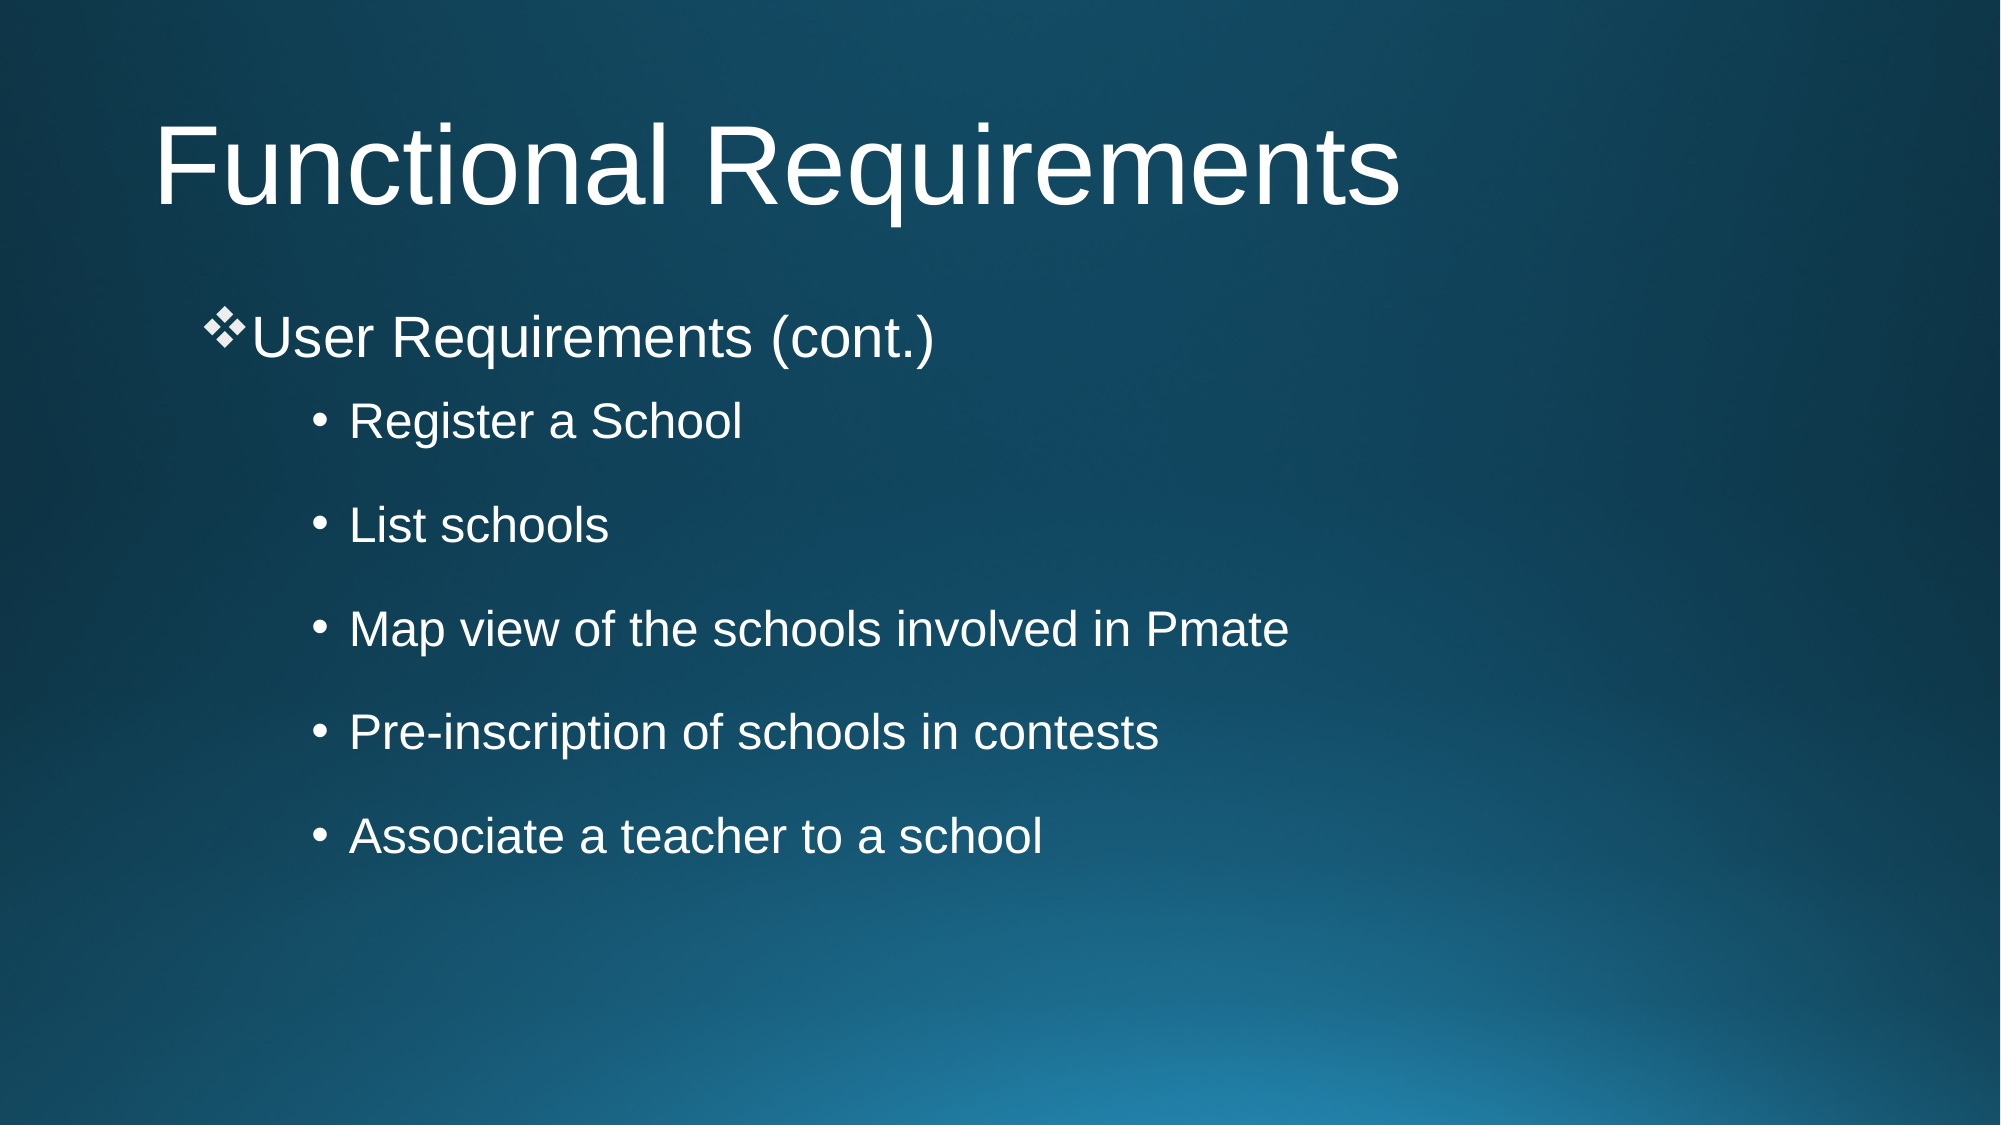

# Functional Requirements
User Requirements (cont.)
Register a School
List schools
Map view of the schools involved in Pmate
Pre-inscription of schools in contests
Associate a teacher to a school